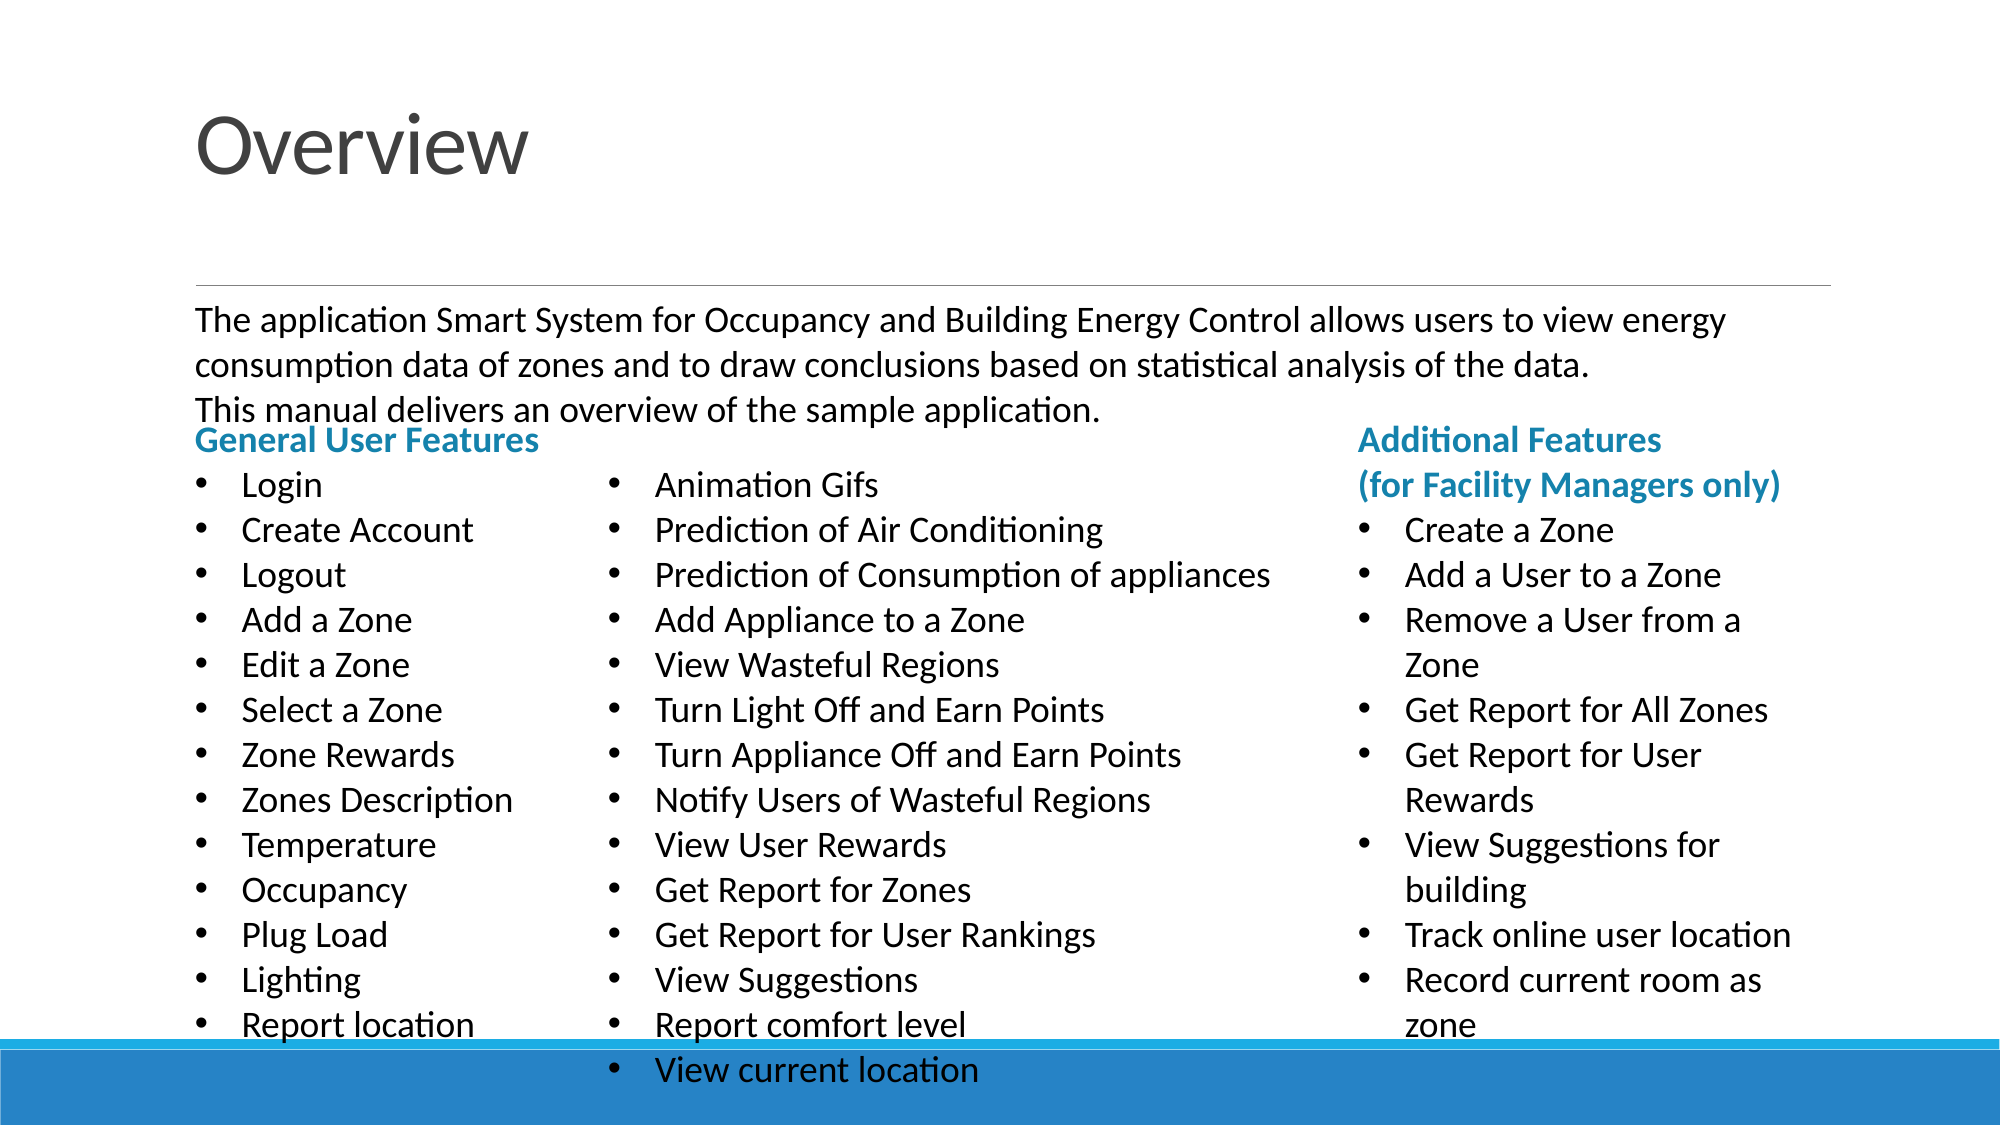

# Overview
The application Smart System for Occupancy and Building Energy Control allows users to view energy consumption data of zones and to draw conclusions based on statistical analysis of the data.
This manual delivers an overview of the sample application.
General User Features
Login
Create Account
Logout
Add a Zone
Edit a Zone
Select a Zone
Zone Rewards
Zones Description
Temperature
Occupancy
Plug Load
Lighting
Report location

Animation Gifs
Prediction of Air Conditioning
Prediction of Consumption of appliances
Add Appliance to a Zone
View Wasteful Regions
Turn Light Off and Earn Points
Turn Appliance Off and Earn Points
Notify Users of Wasteful Regions
View User Rewards
Get Report for Zones
Get Report for User Rankings
View Suggestions
Report comfort level
View current location
Additional Features
(for Facility Managers only)
Create a Zone
Add a User to a Zone
Remove a User from a Zone
Get Report for All Zones
Get Report for User Rewards
View Suggestions for building
Track online user location
Record current room as zone